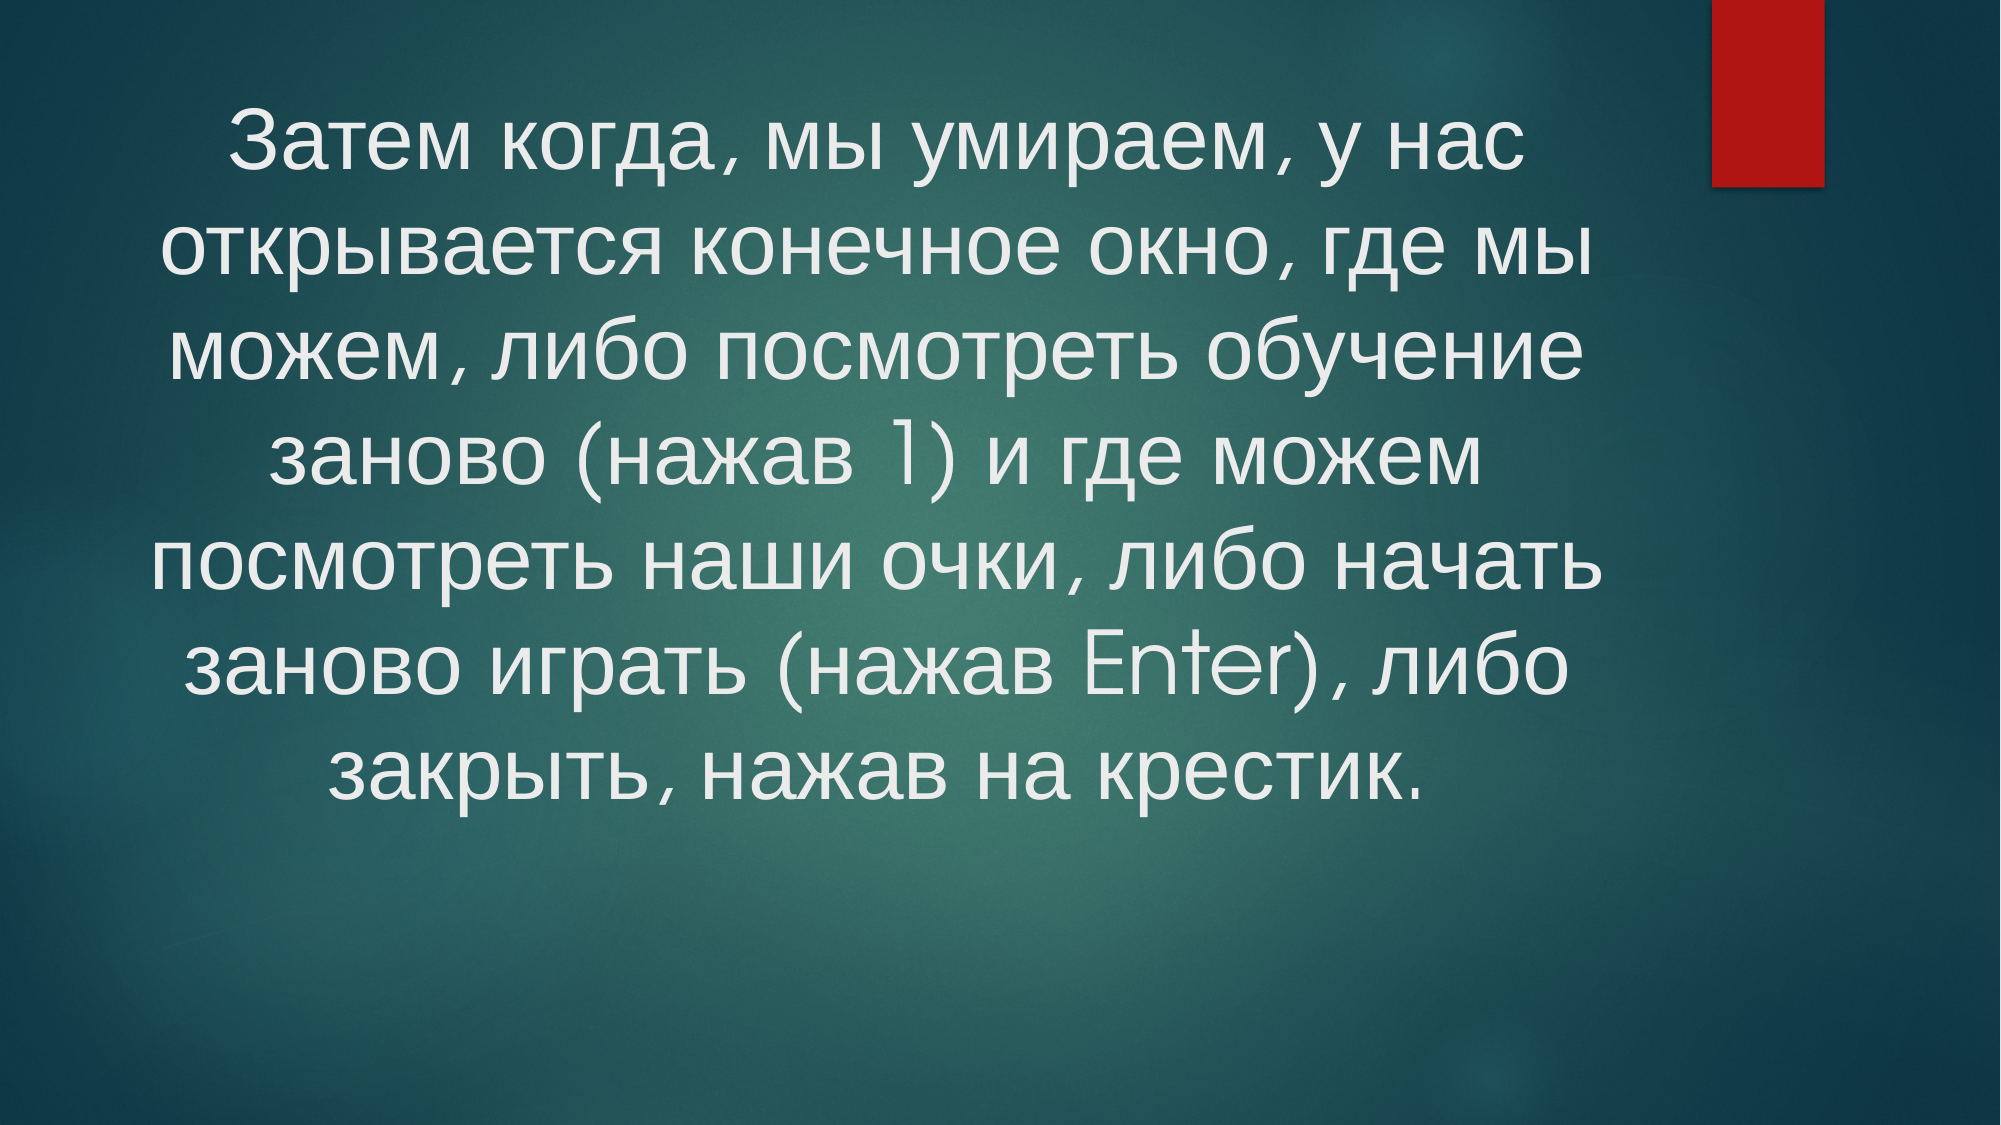

# Затем когда, мы умираем, у нас открывается конечное окно, где мы можем, либо посмотреть обучение заново (нажав 1) и где можем посмотреть наши очки, либо начать заново играть (нажав Enter), либо закрыть, нажав на крестик.